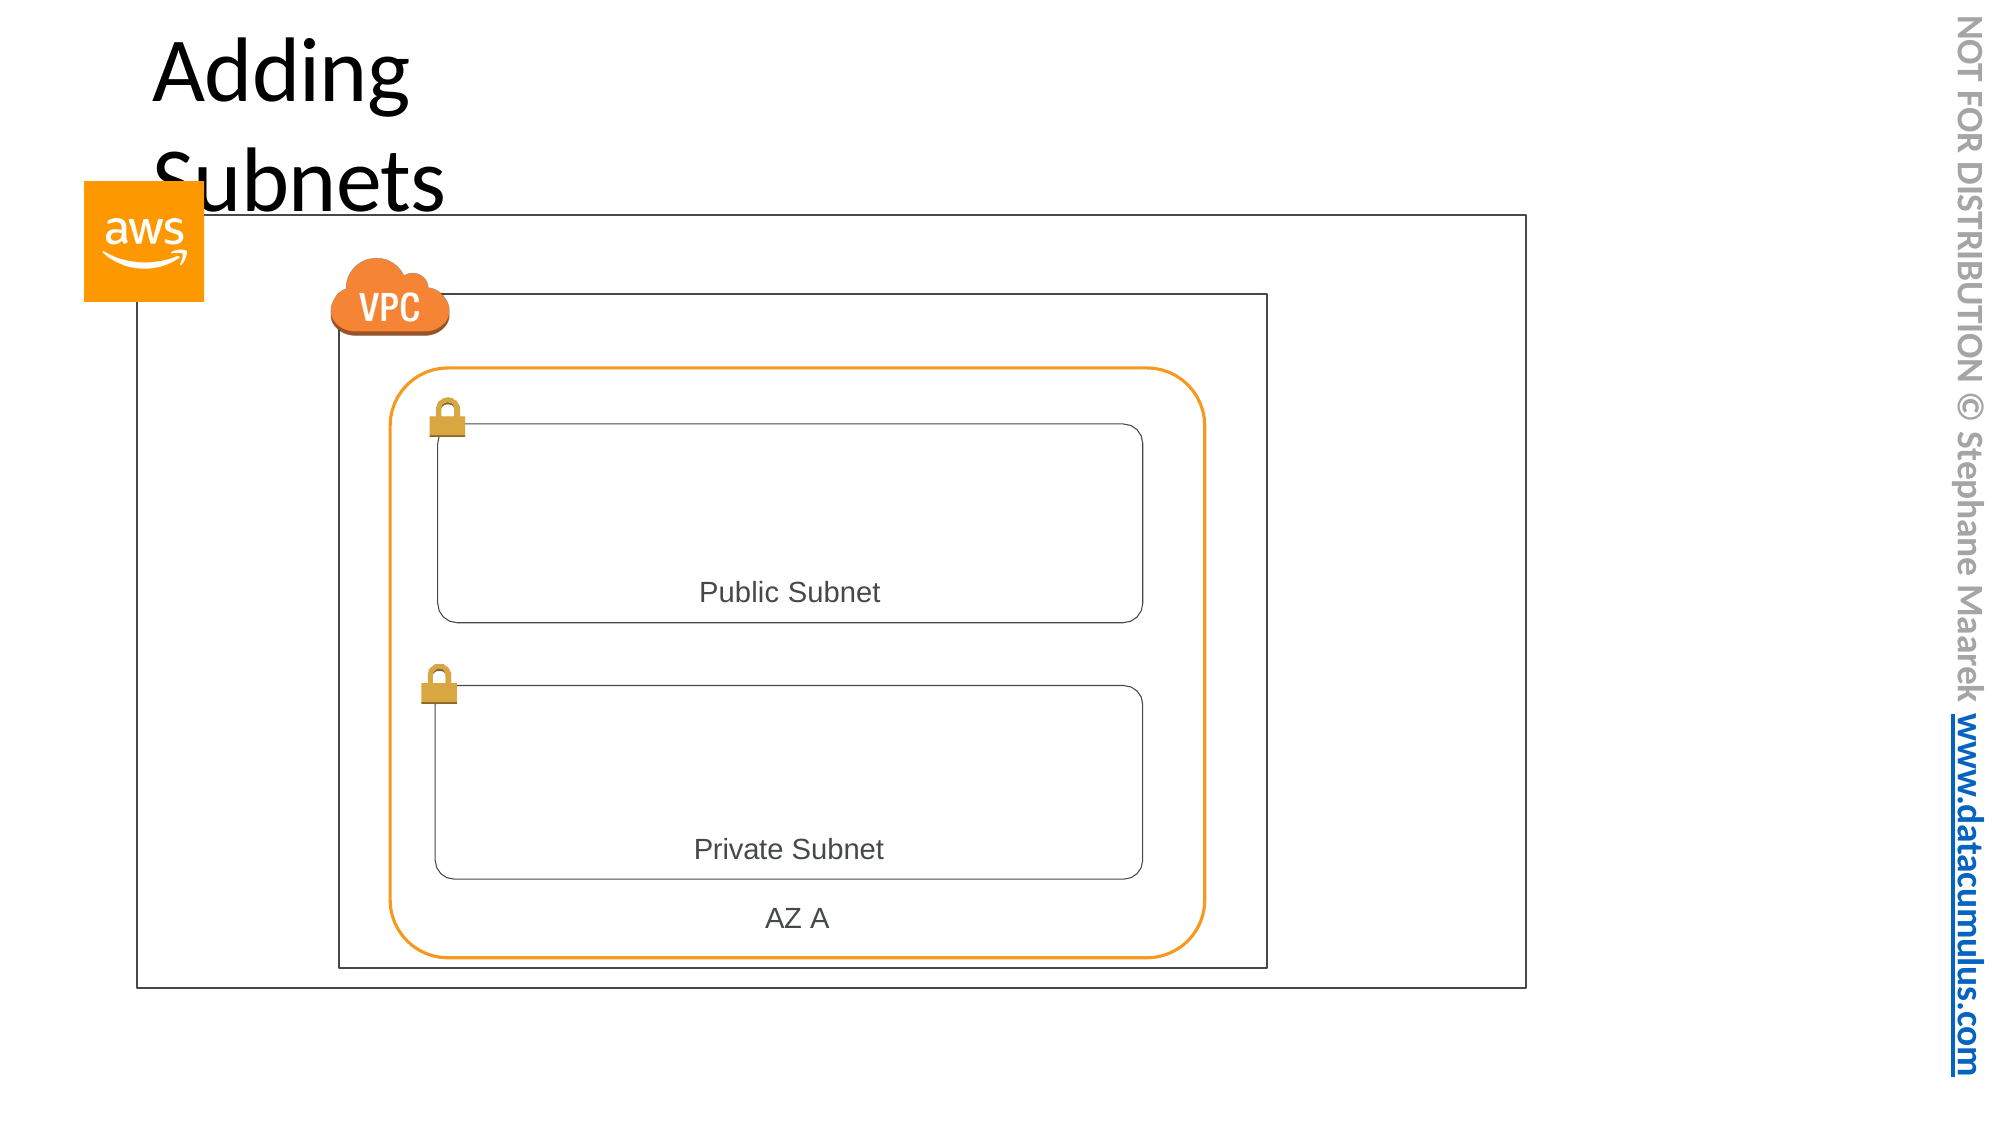

NOT FOR DISTRIBUTION © Stephane Maarek www.datacumulus.com
# Adding Subnets

Public Subnet

Private Subnet

AZ A
© Stephane Maarek